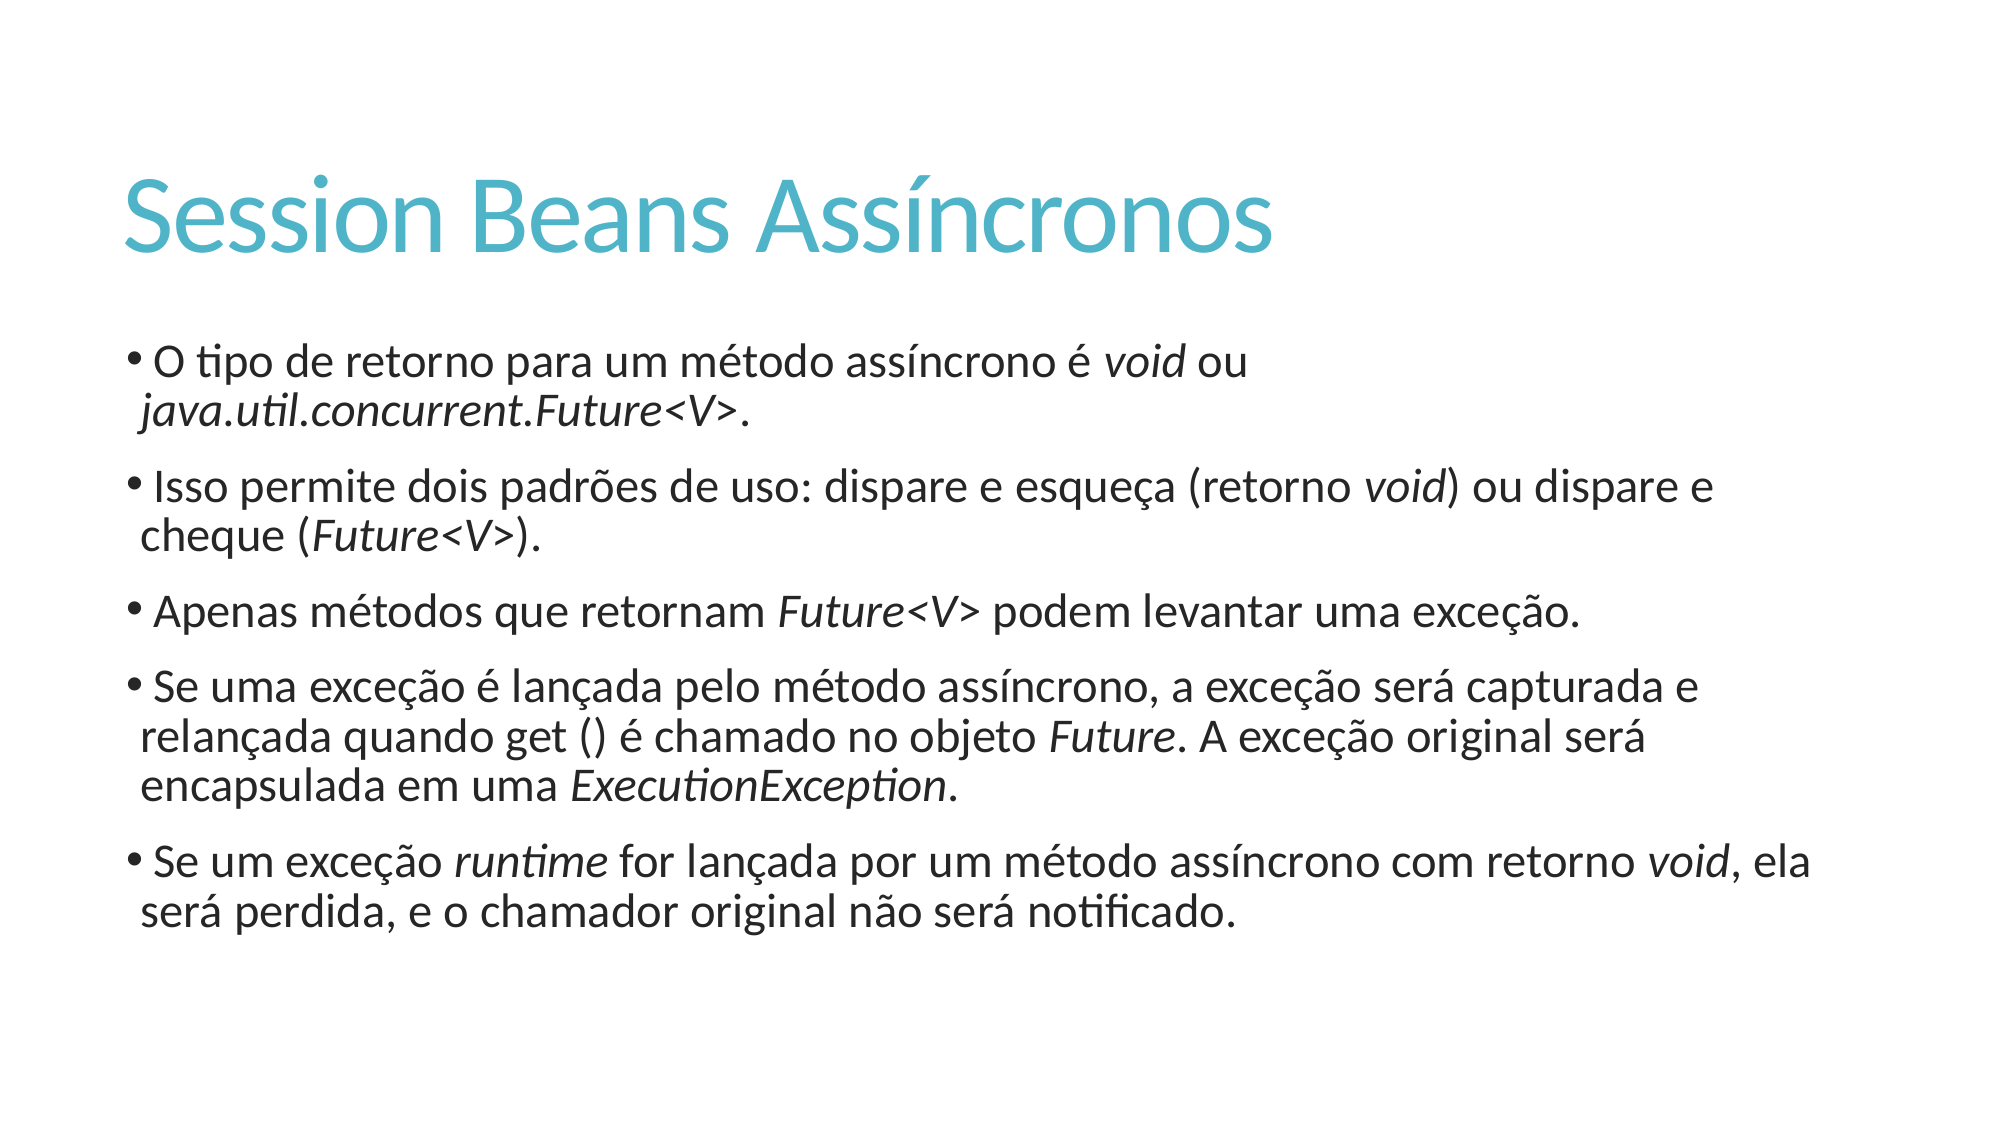

# Session Beans Assíncronos
 O tipo de retorno para um método assíncrono é void ou java.util.concurrent.Future<V>.
 Isso permite dois padrões de uso: dispare e esqueça (retorno void) ou dispare e cheque (Future<V>).
 Apenas métodos que retornam Future<V> podem levantar uma exceção.
 Se uma exceção é lançada pelo método assíncrono, a exceção será capturada e relançada quando get () é chamado no objeto Future. A exceção original será encapsulada em uma ExecutionException.
 Se um exceção runtime for lançada por um método assíncrono com retorno void, ela será perdida, e o chamador original não será notificado.